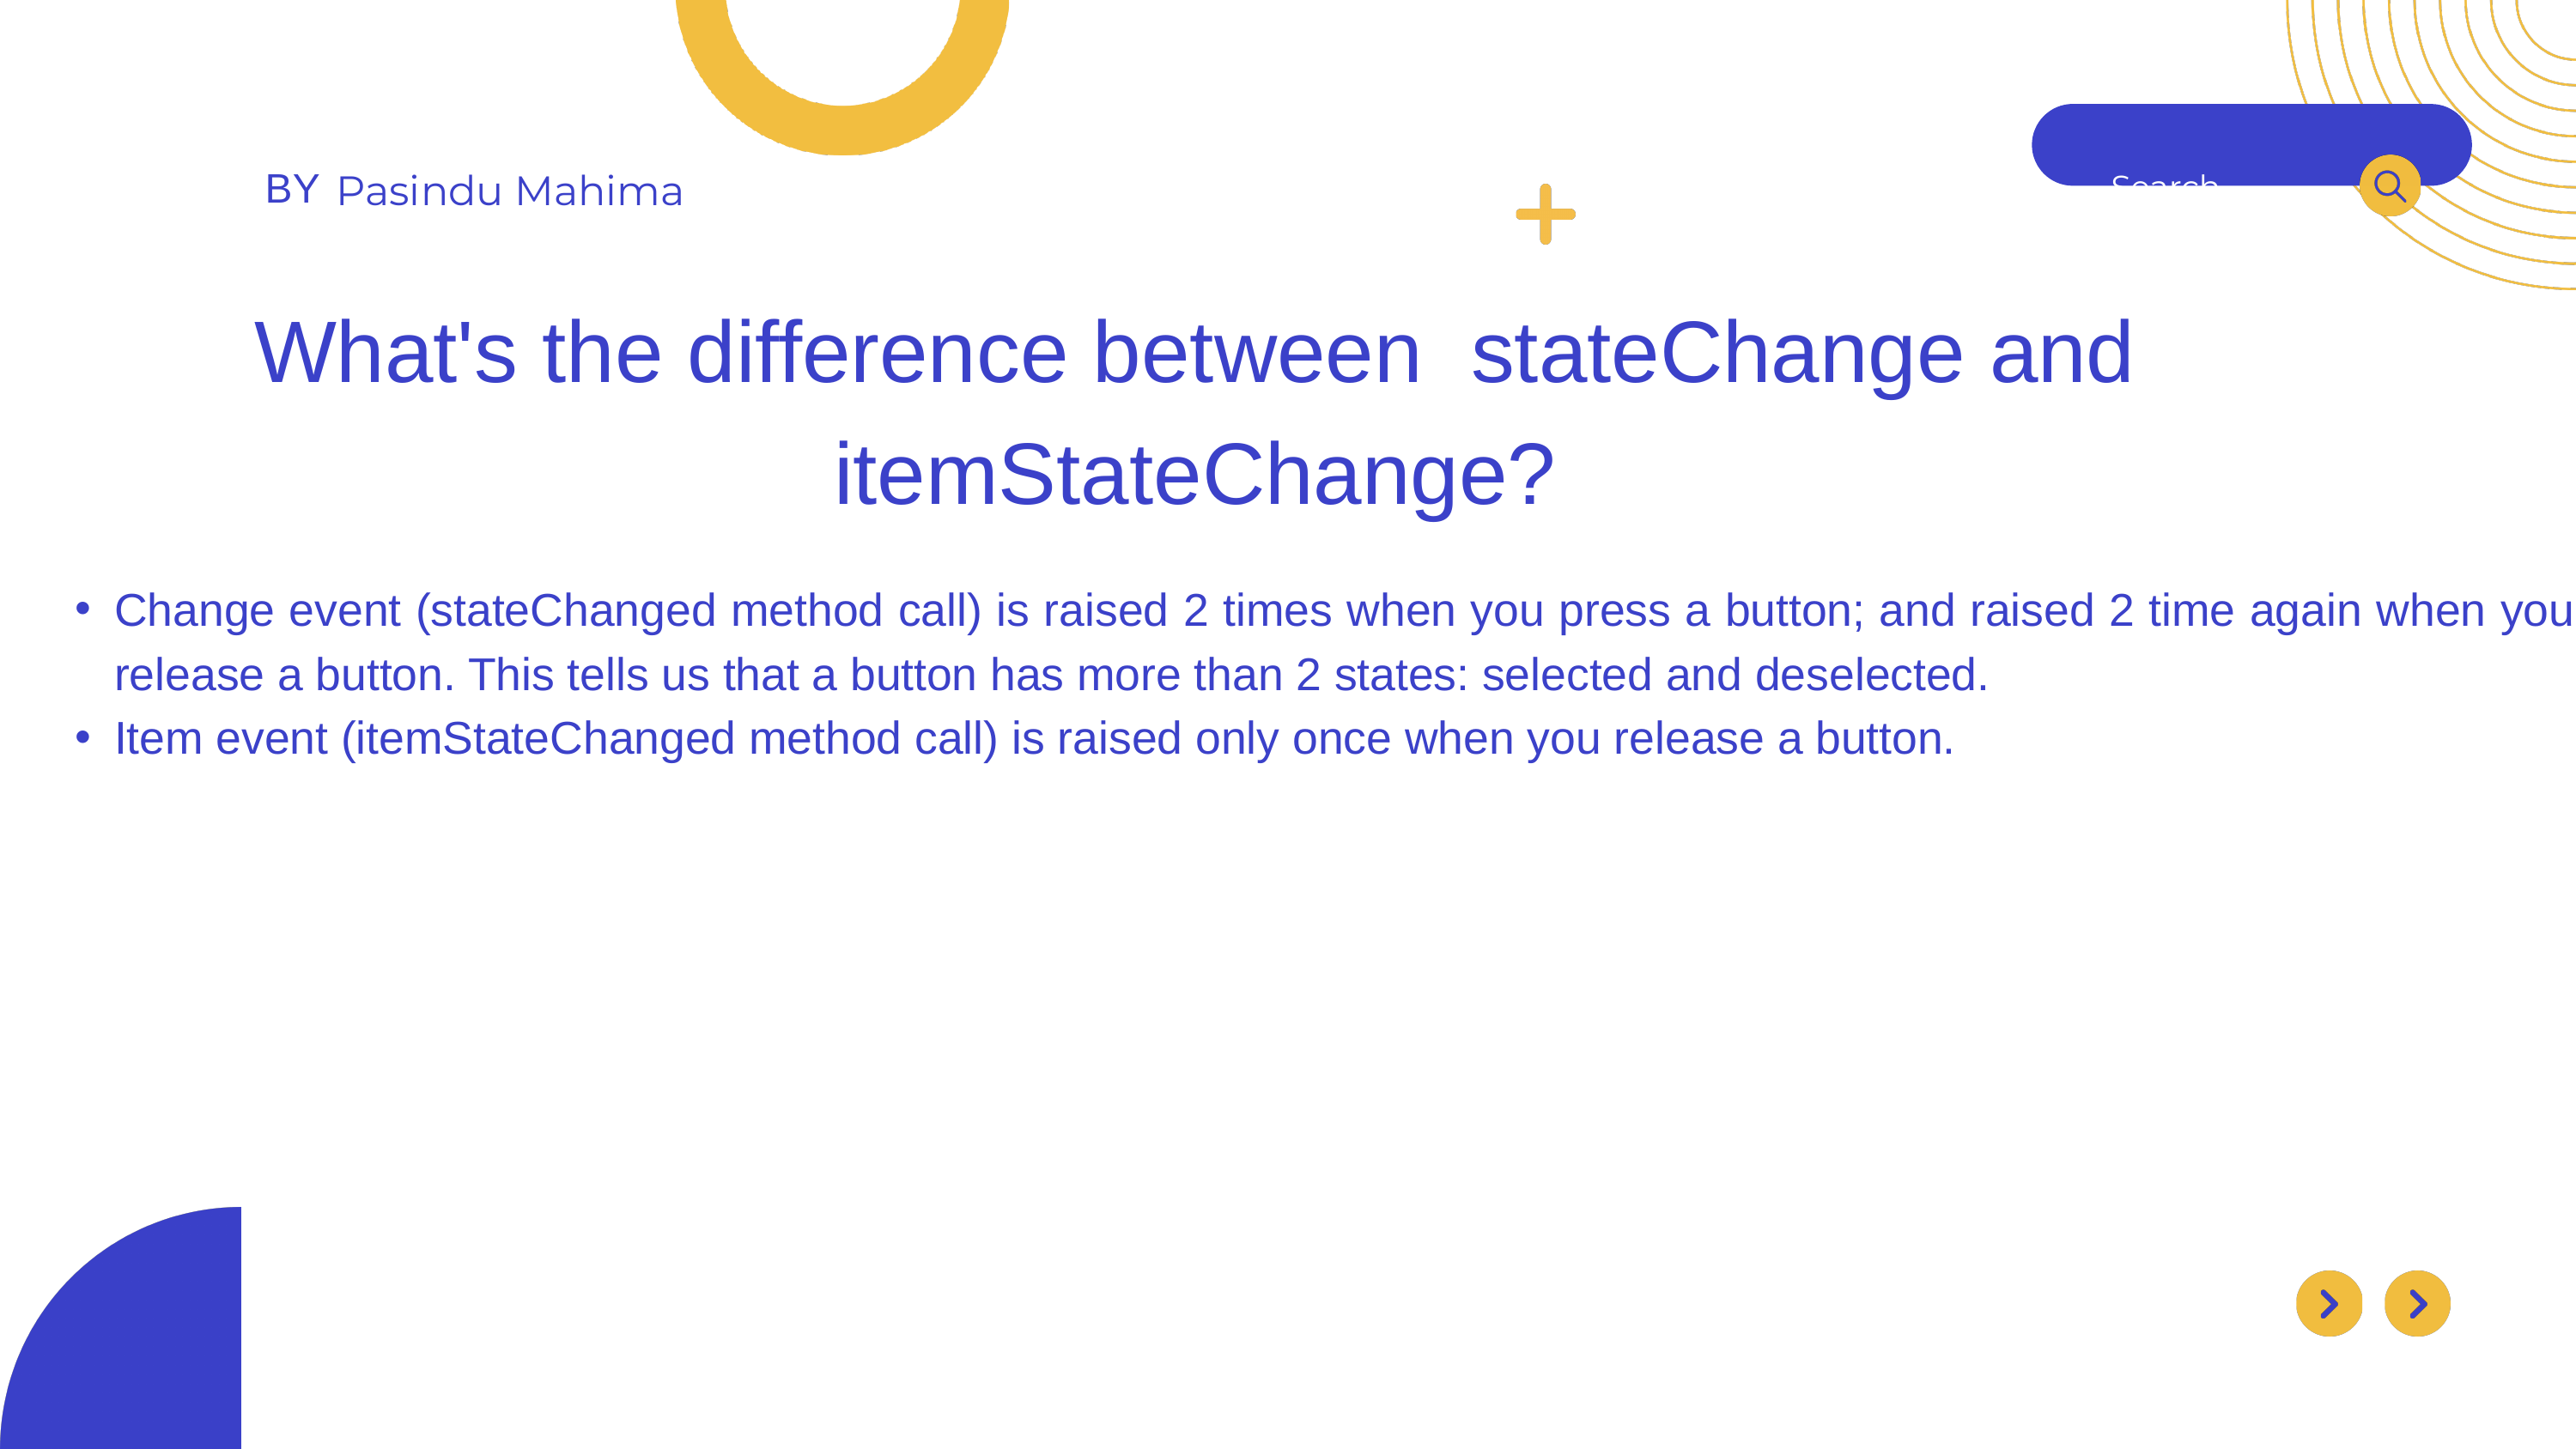

BY

Pasindu Mahima
Search . . .

What's the difference between  stateChange and itemStateChange?
Change event (stateChanged method call) is raised 2 times when you press a button; and raised 2 time again when you release a button. This tells us that a button has more than 2 states: selected and deselected.
Item event (itemStateChanged method call) is raised only once when you release a button.